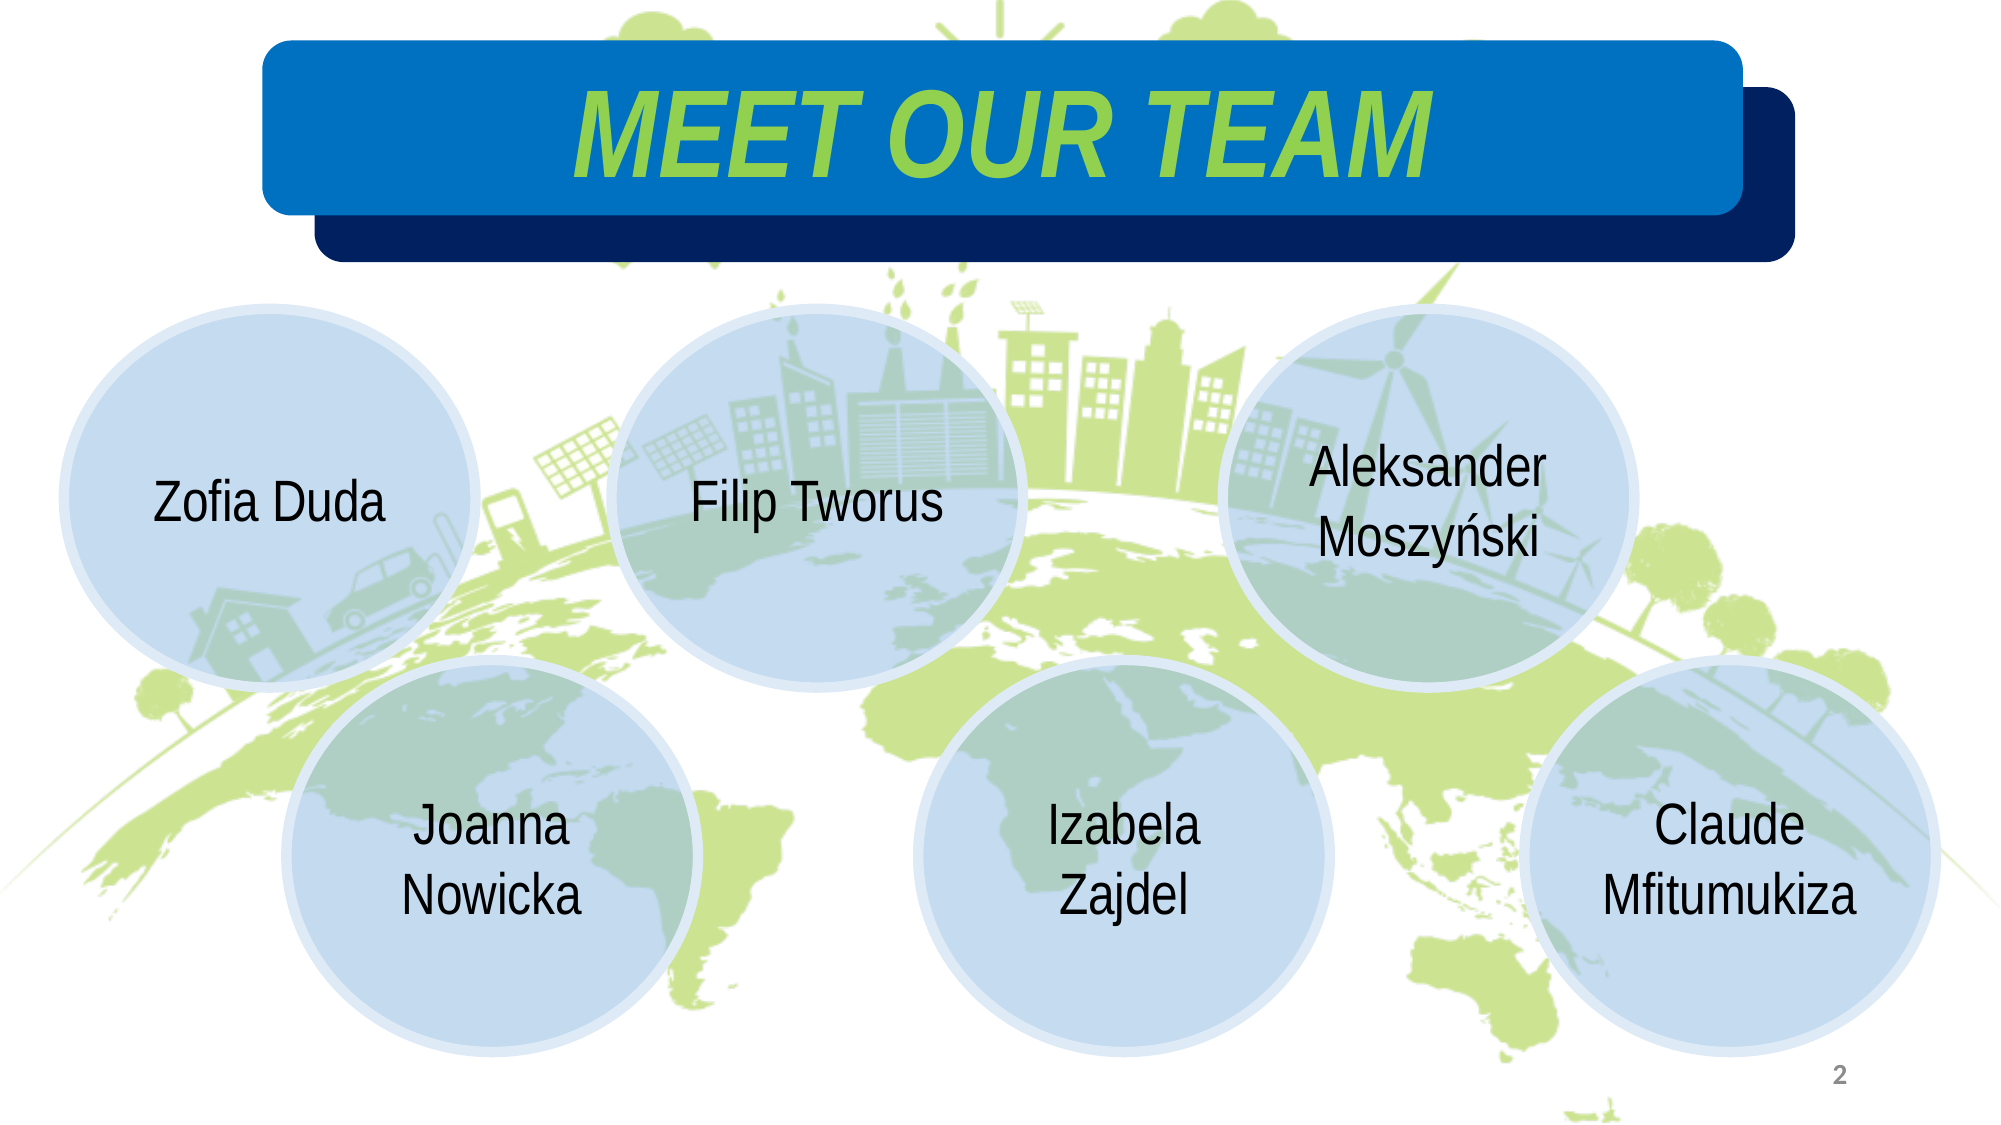

MEET OUR TEAM

Zofia Duda
Filip Tworus
Aleksander Moszyński
Joanna Nowicka
Izabela Zajdel
Claude Mfitumukiza
2